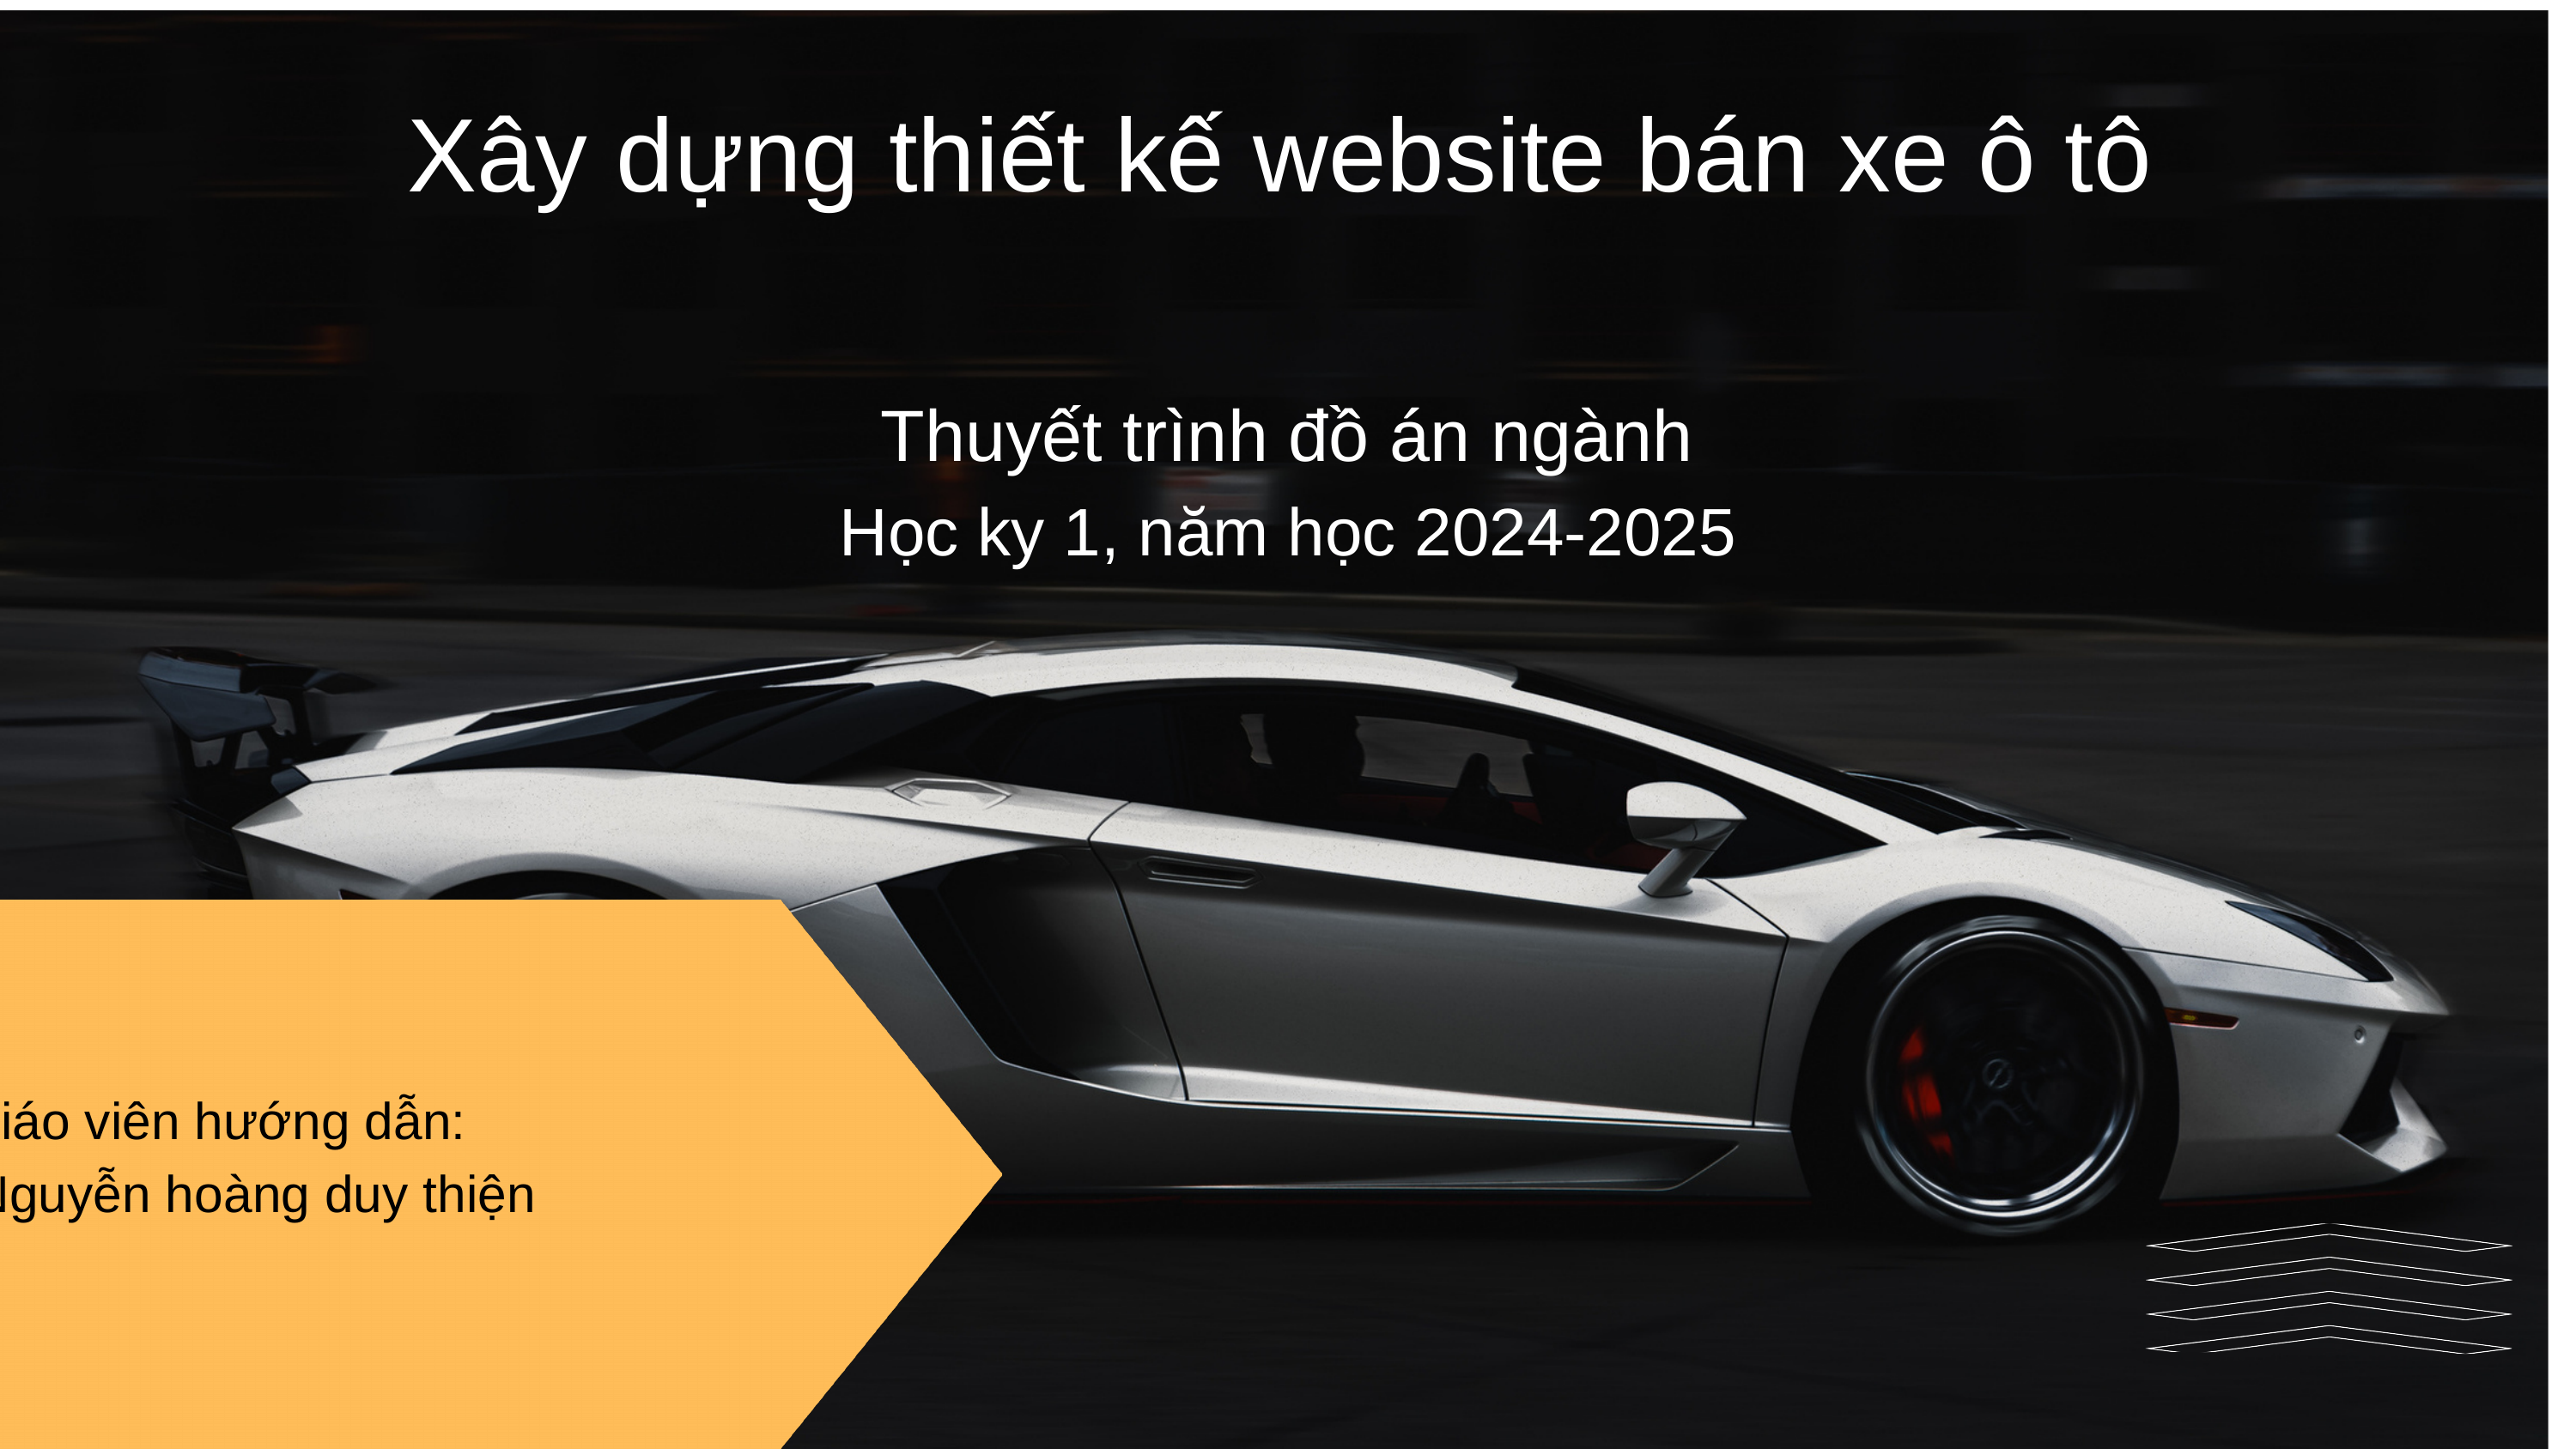

Xây dựng thiết kế website bán xe ô tô
Thuyết trình đồ án ngành
Học ky 1, năm học 2024-2025

giáo viên hướng dẫn:
Nguyễn hoàng duy thiện